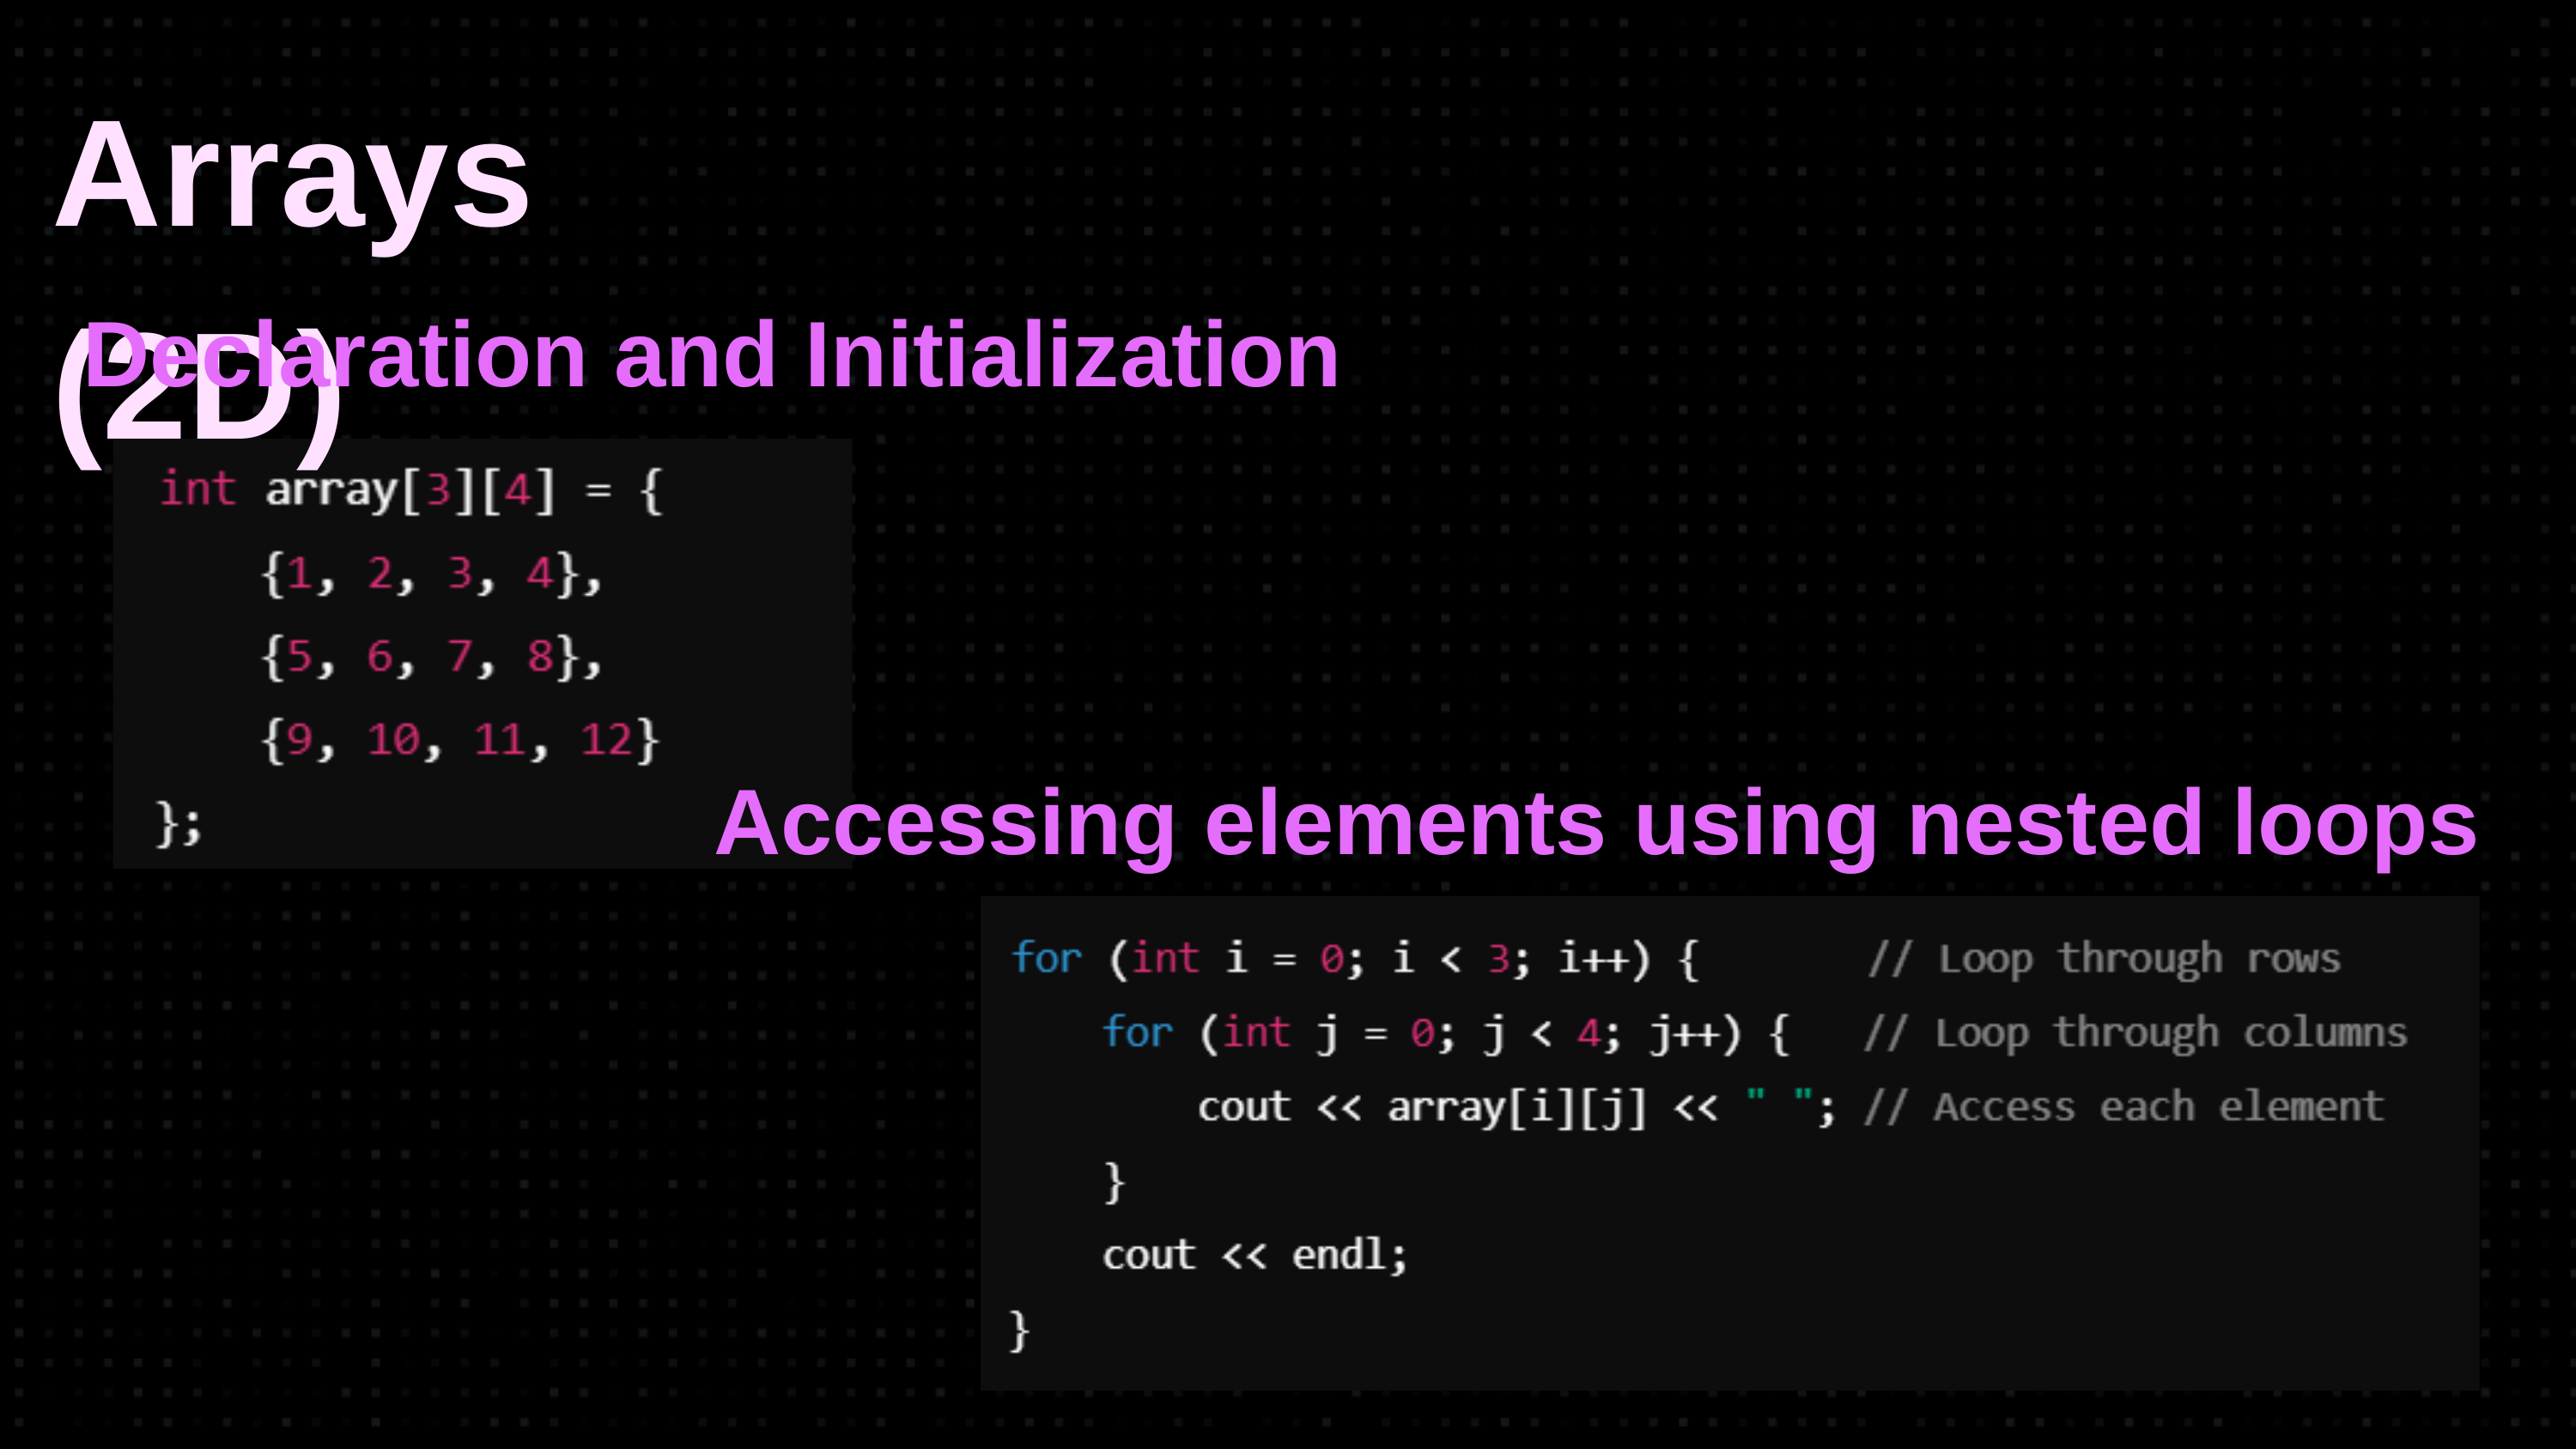

Arrays (2D)
Declaration and Initialization

Accessing elements using nested loops